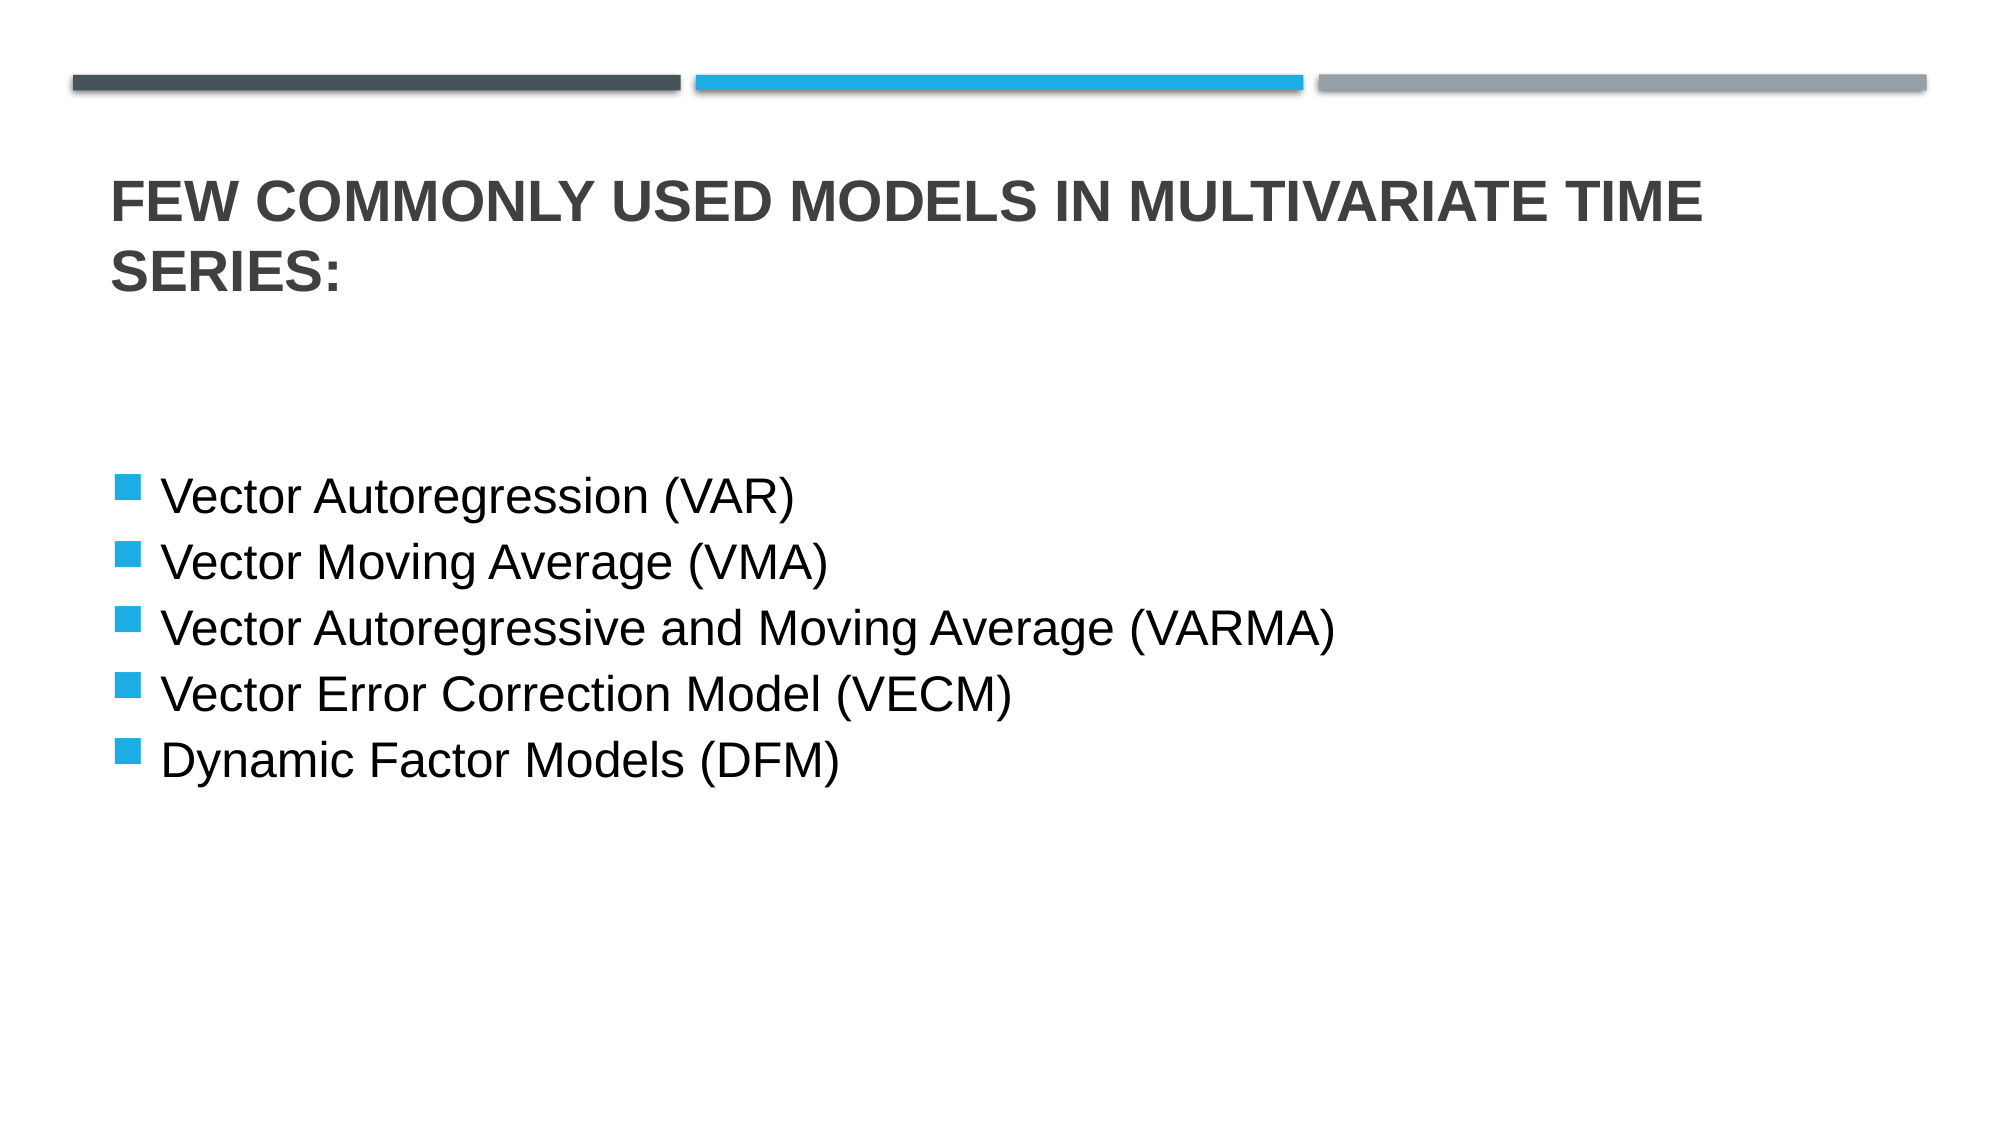

# Few commonly used models in multivariate time series:
Vector Autoregression (VAR)
Vector Moving Average (VMA)
Vector Autoregressive and Moving Average (VARMA)
Vector Error Correction Model (VECM)
Dynamic Factor Models (DFM)